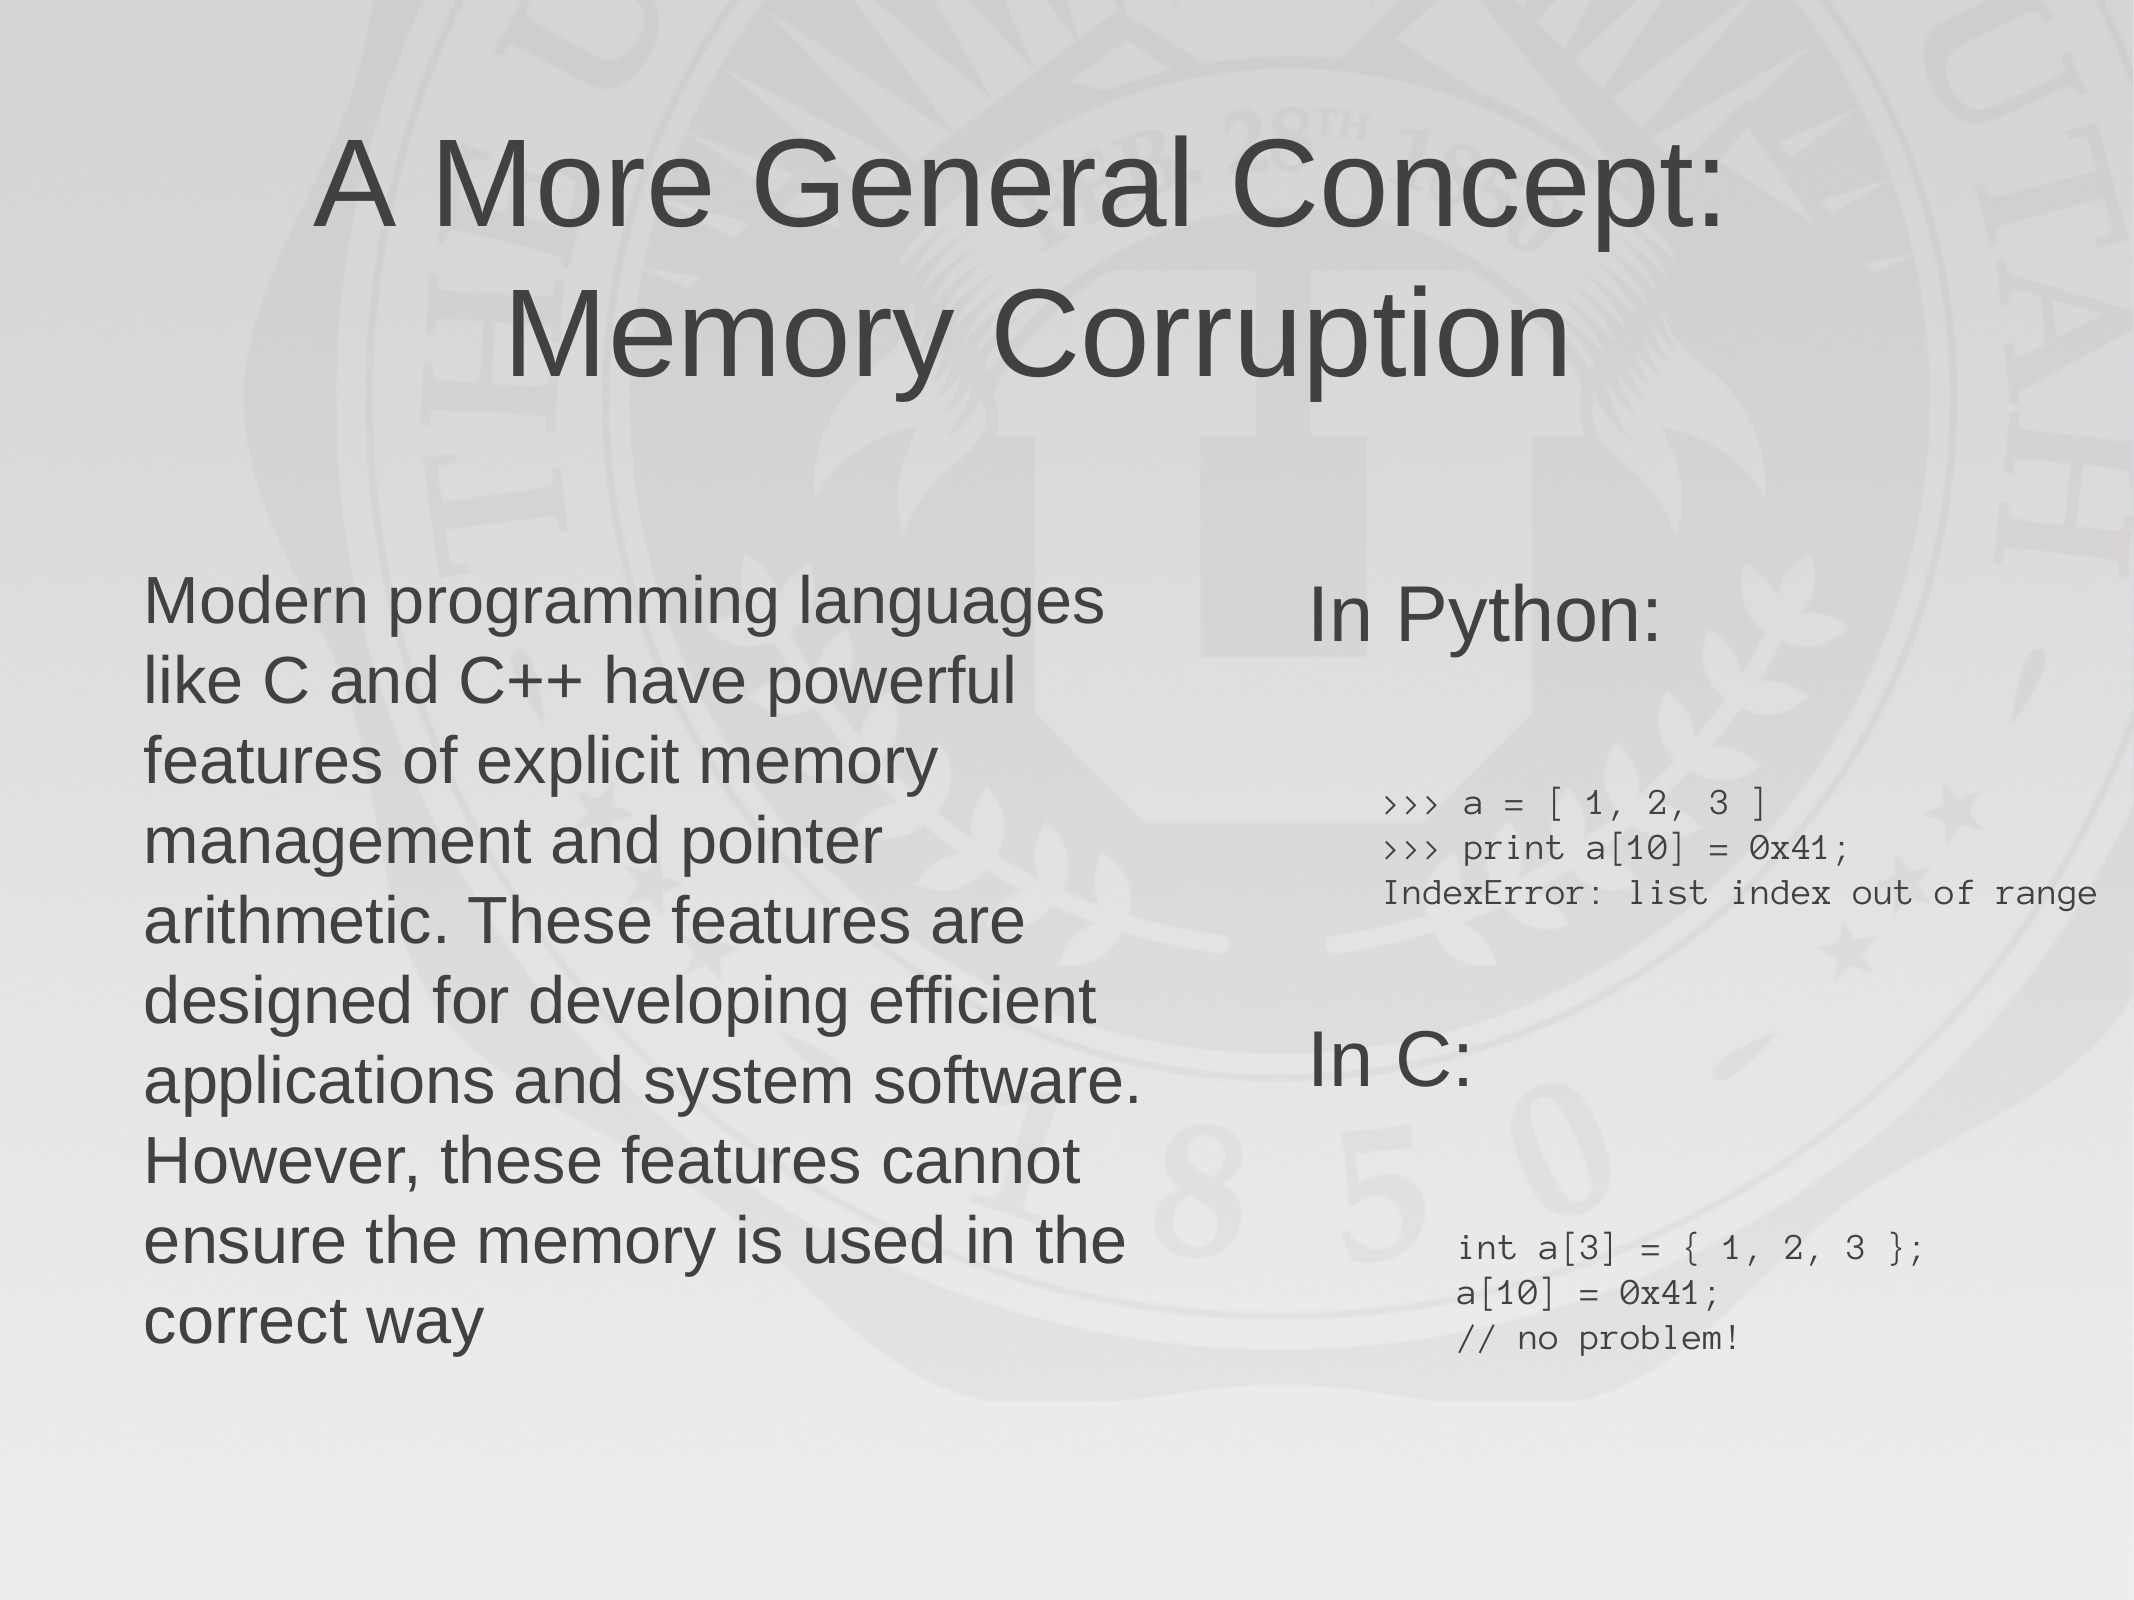

# A More General Concept: Memory Corruption
In Python:

>>> a = [ 1, 2, 3 ]
>>> print a[10] = 0x41;
IndexError: list index out of range

In C:

	int a[3] = { 1, 2, 3 };
	a[10] = 0x41;
	// no problem!

Modern programming languages like C and C++ have powerful features of explicit memory management and pointer arithmetic. These features are designed for developing efficient applications and system software. However, these features cannot ensure the memory is used in the correct way